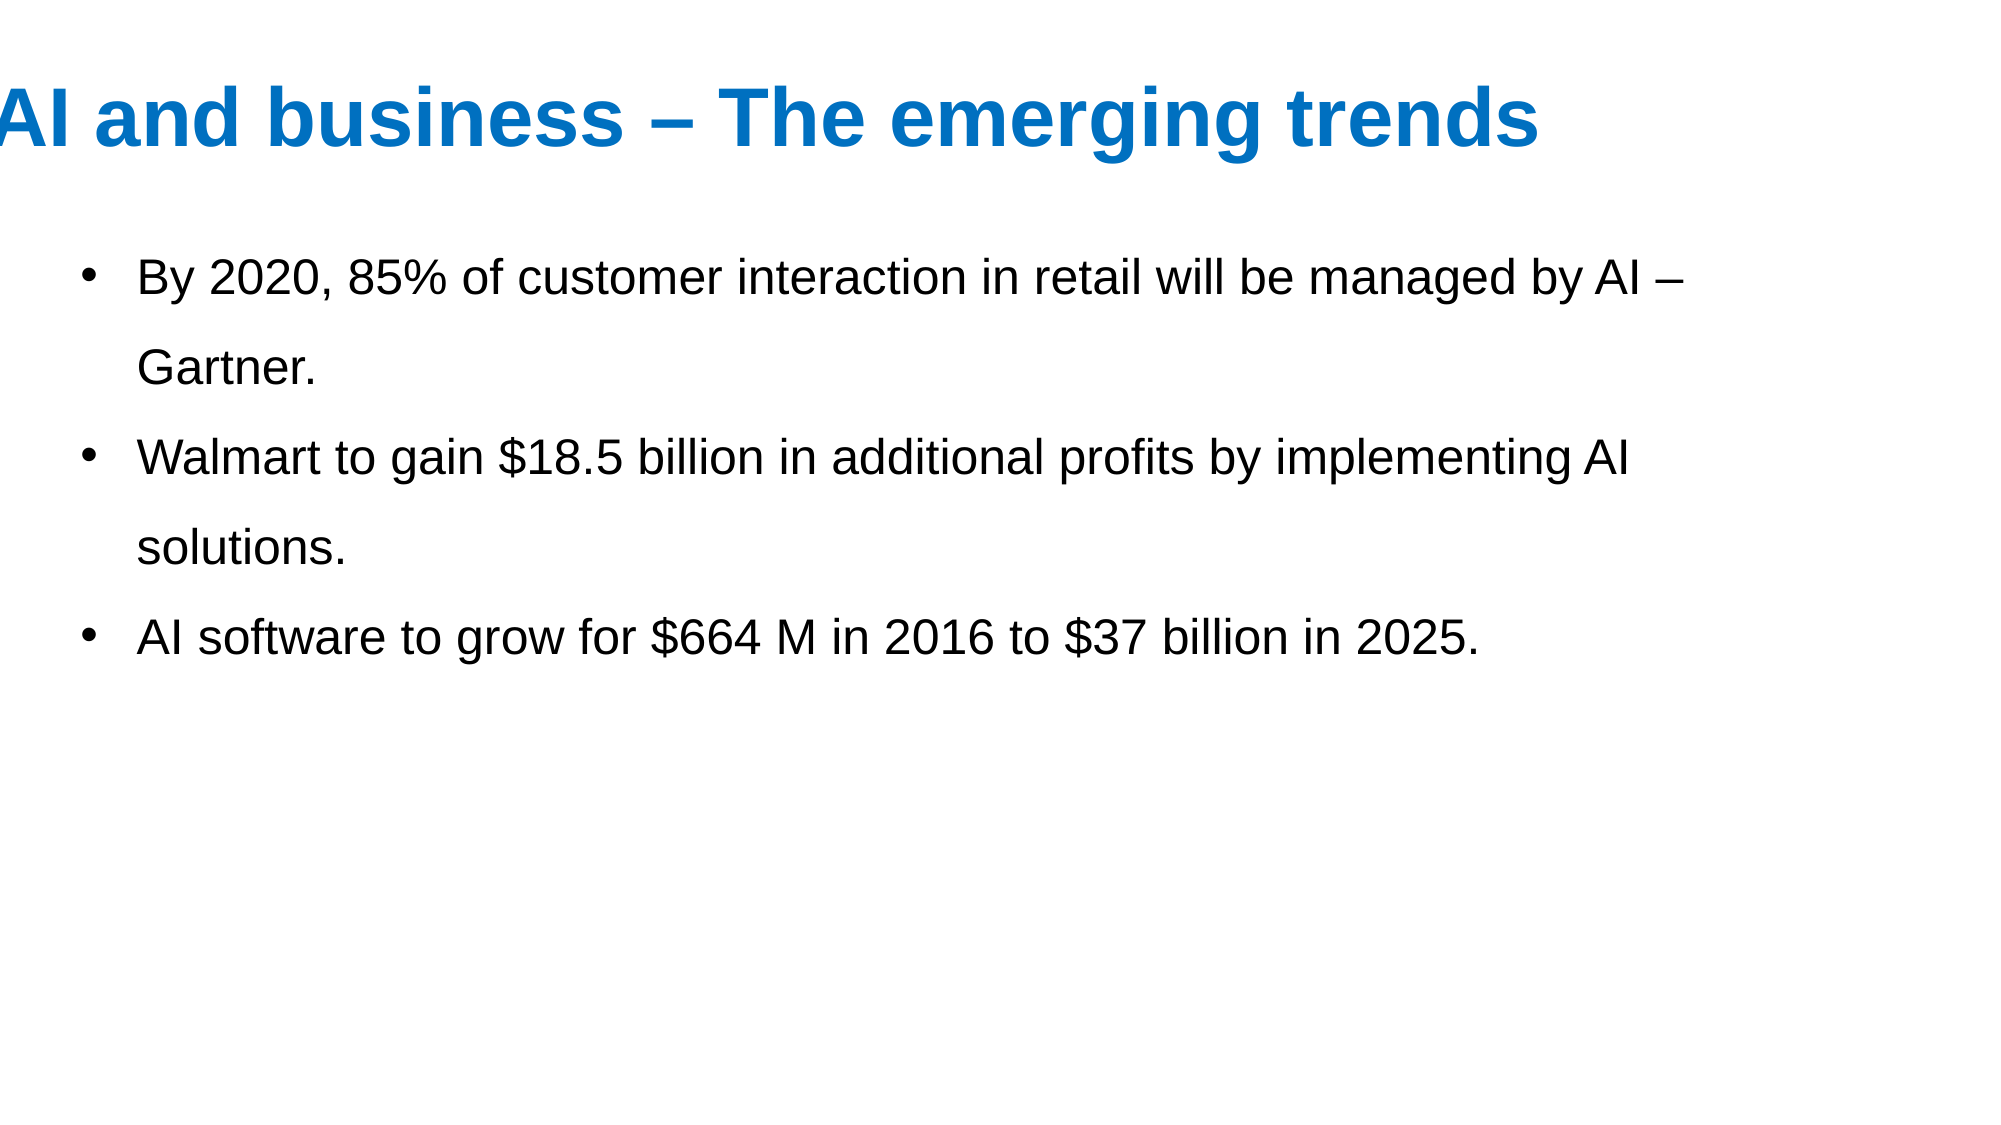

AI and business – The emerging trends
By 2020, 85% of customer interaction in retail will be managed by AI –Gartner.
Walmart to gain $18.5 billion in additional profits by implementing AI solutions.
AI software to grow for $664 M in 2016 to $37 billion in 2025.